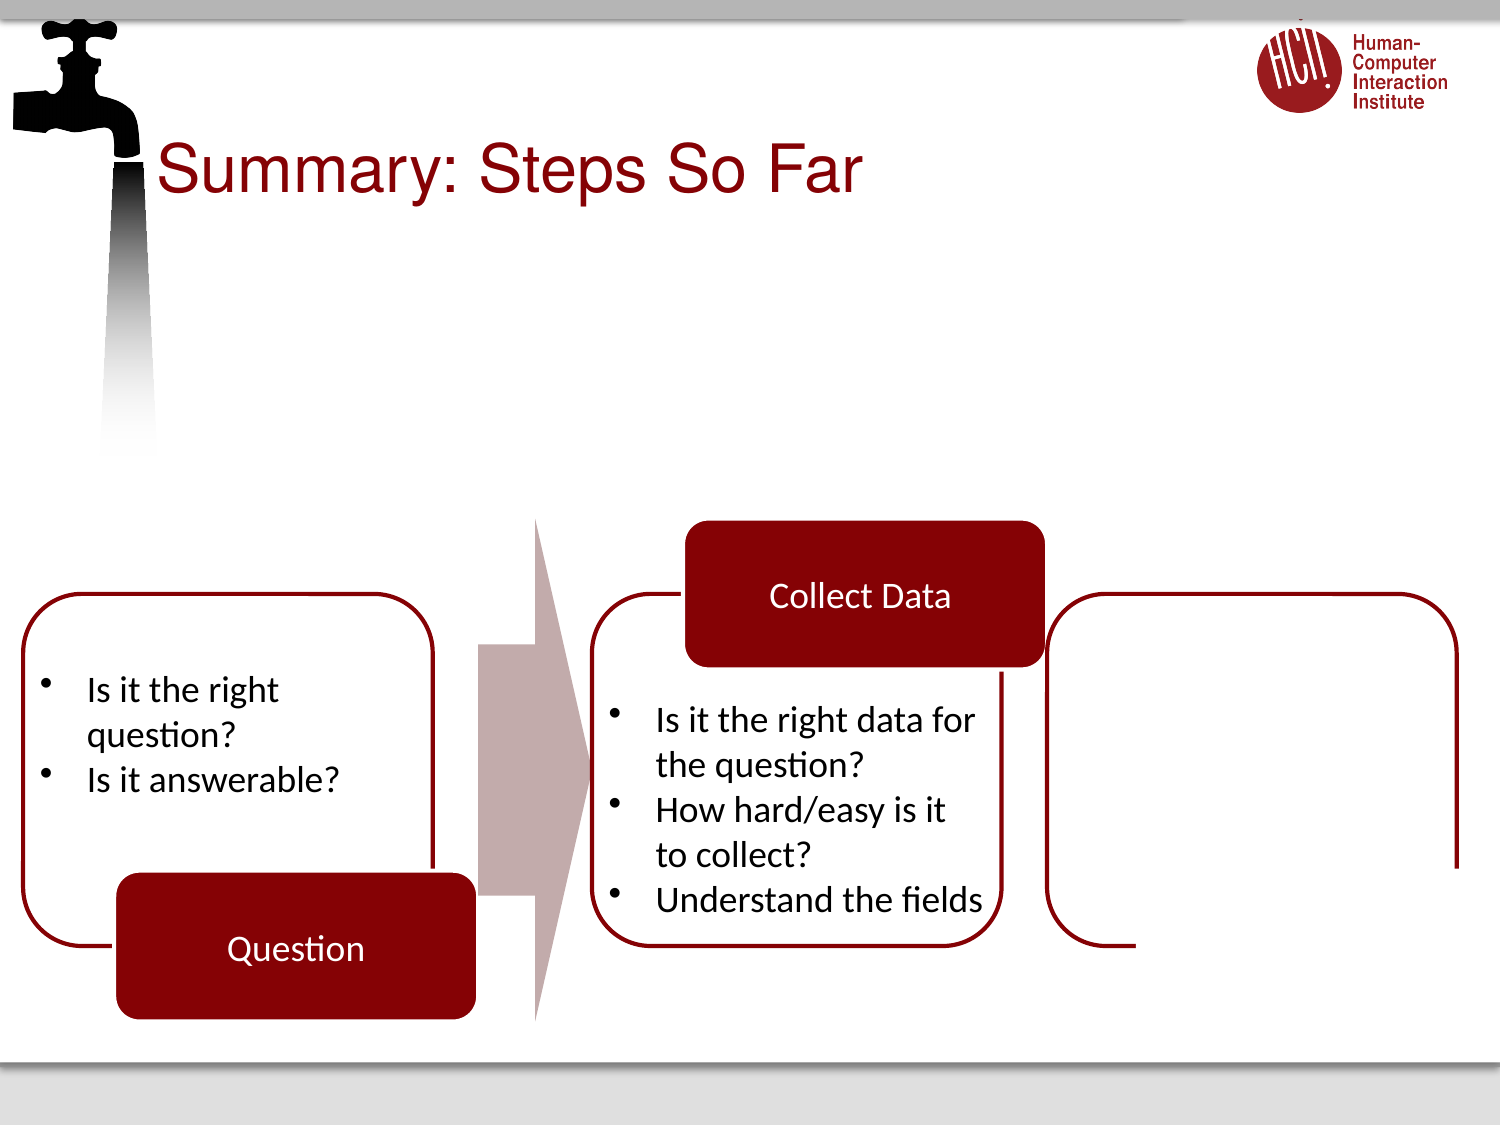

# Summary: Steps So Far
Question
Is it the right question?
Collect Data
Is it the right data for the question?
How hard/easy is it to collect?
Is it answerable?
Understand the fields
Use data
62